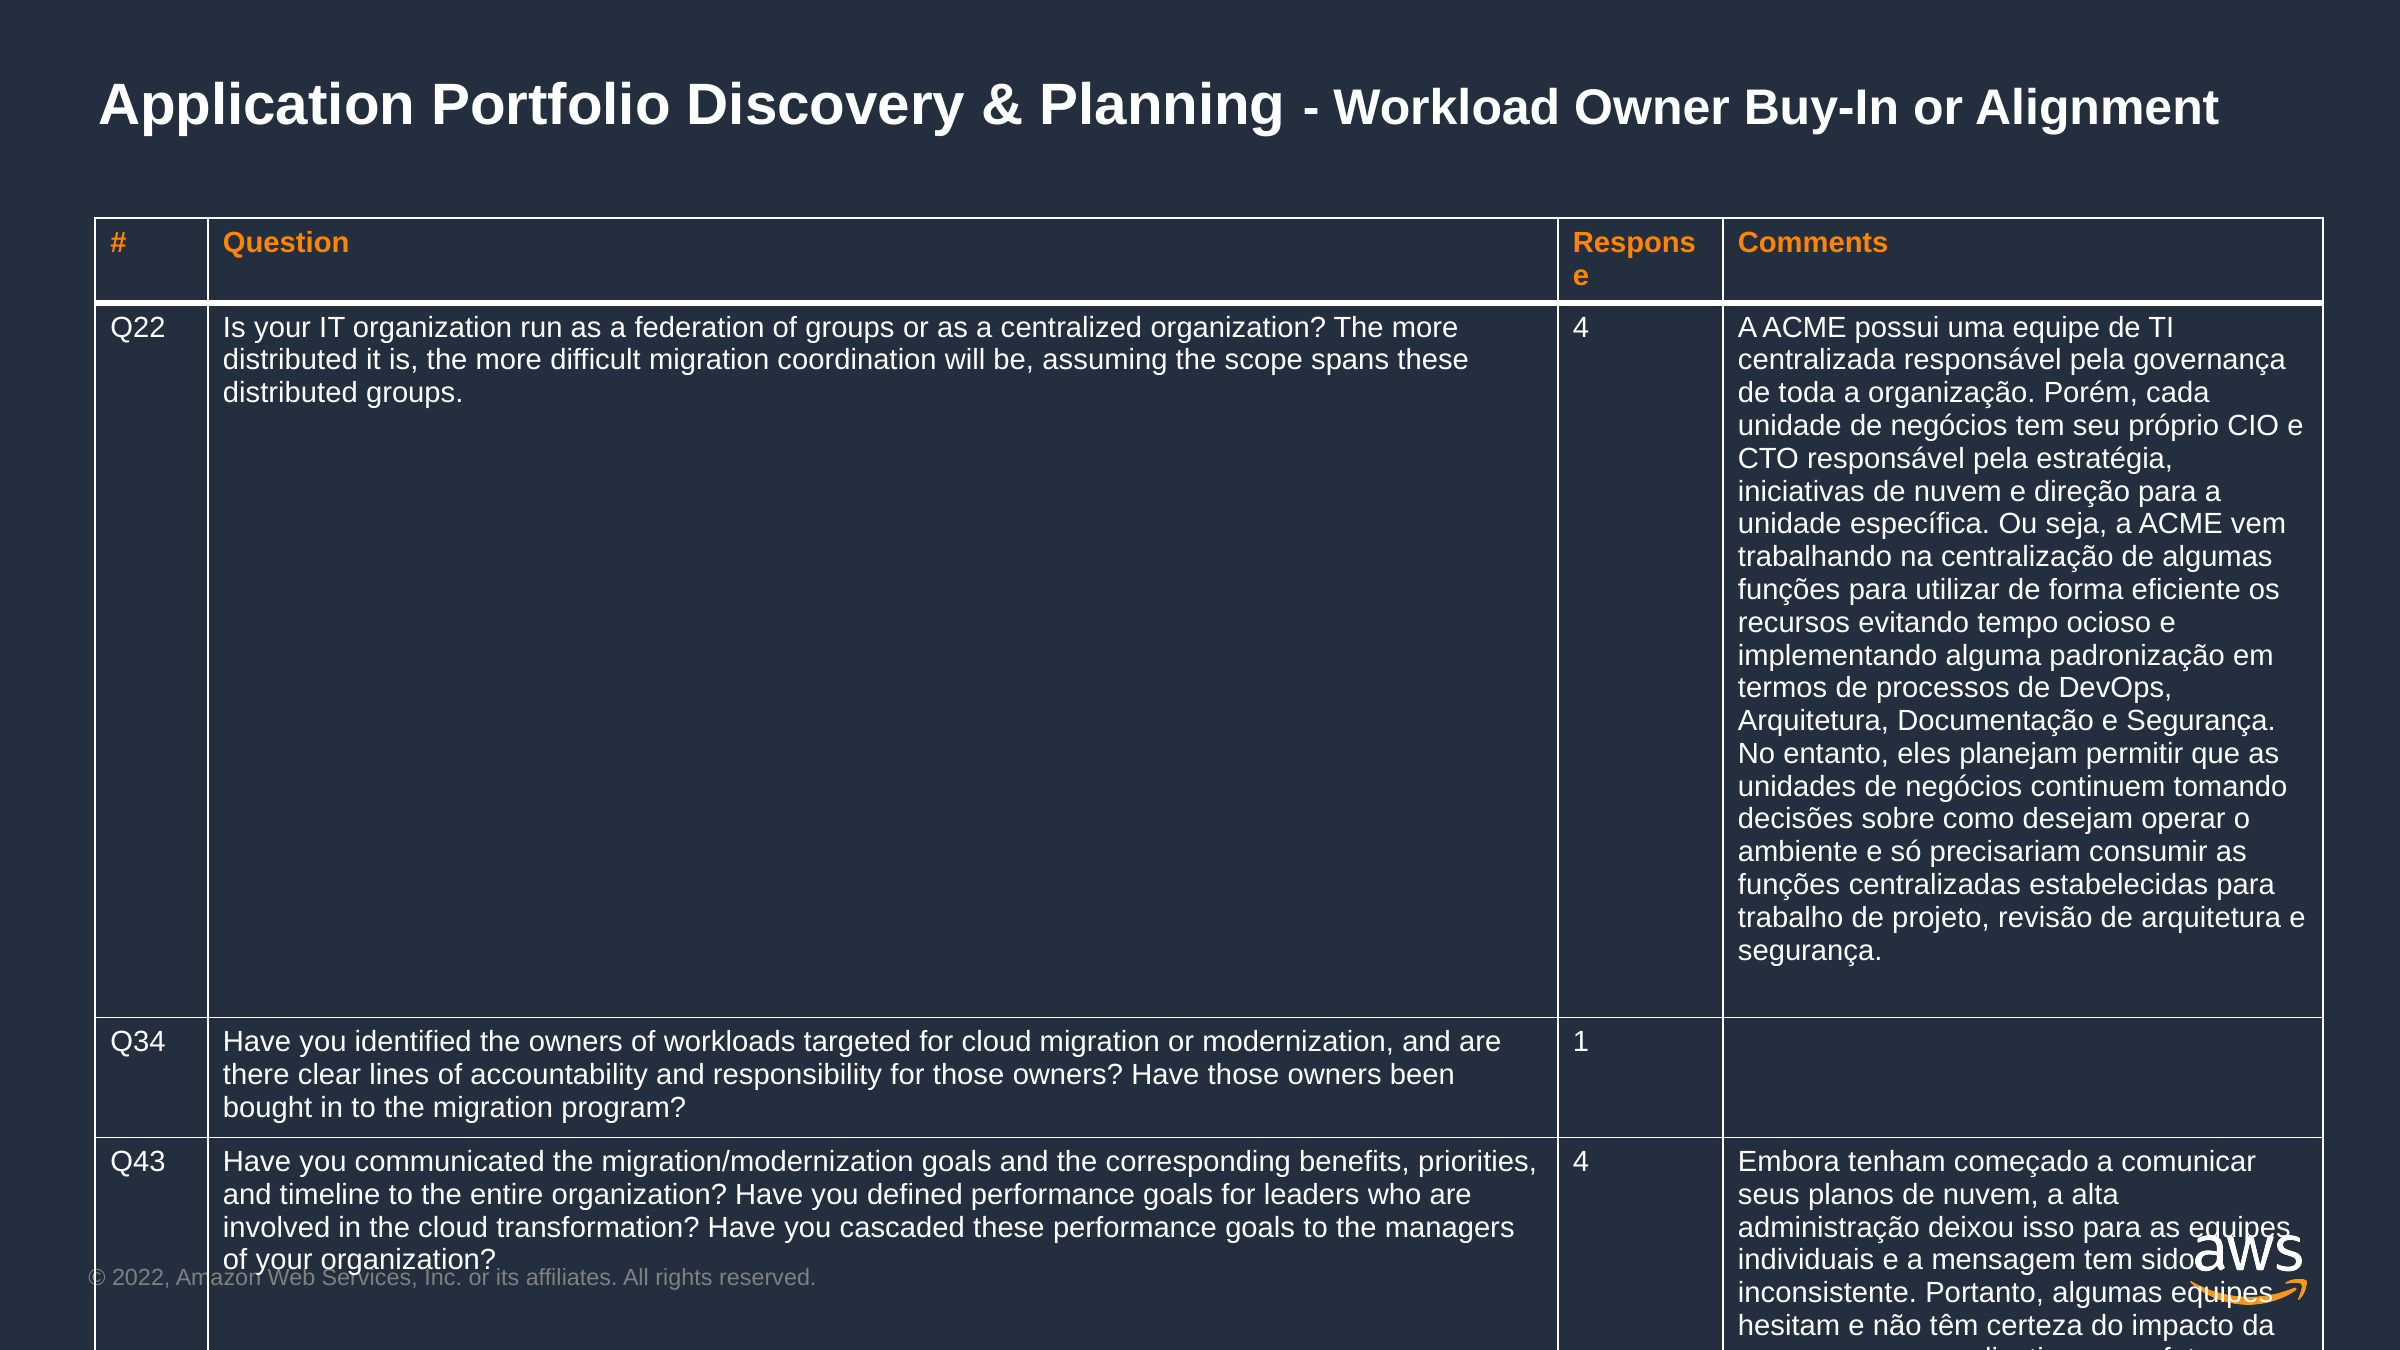

Application Portfolio Discovery & Planning - Workload Owner Buy-In or Alignment
| # | Question | Response | Comments |
| --- | --- | --- | --- |
| Q22 | Is your IT organization run as a federation of groups or as a centralized organization? The more distributed it is, the more difficult migration coordination will be, assuming the scope spans these distributed groups. | 4 | A ACME possui uma equipe de TI centralizada responsável pela governança de toda a organização. Porém, cada unidade de negócios tem seu próprio CIO e CTO responsável pela estratégia, iniciativas de nuvem e direção para a unidade específica. Ou seja, a ACME vem trabalhando na centralização de algumas funções para utilizar de forma eficiente os recursos evitando tempo ocioso e implementando alguma padronização em termos de processos de DevOps, Arquitetura, Documentação e Segurança. No entanto, eles planejam permitir que as unidades de negócios continuem tomando decisões sobre como desejam operar o ambiente e só precisariam consumir as funções centralizadas estabelecidas para trabalho de projeto, revisão de arquitetura e segurança. |
| Q34 | Have you identified the owners of workloads targeted for cloud migration or modernization, and are there clear lines of accountability and responsibility for those owners? Have those owners been bought in to the migration program? | 1 |  |
| Q43 | Have you communicated the migration/modernization goals and the corresponding benefits, priorities, and timeline to the entire organization? Have you defined performance goals for leaders who are involved in the cloud transformation? Have you cascaded these performance goals to the managers of your organization? | 4 | Embora tenham começado a comunicar seus planos de nuvem, a alta administração deixou isso para as equipes individuais e a mensagem tem sido inconsistente. Portanto, algumas equipes hesitam e não têm certeza do impacto da nuvem em seus aplicativos e no futuro dentro da ACME |